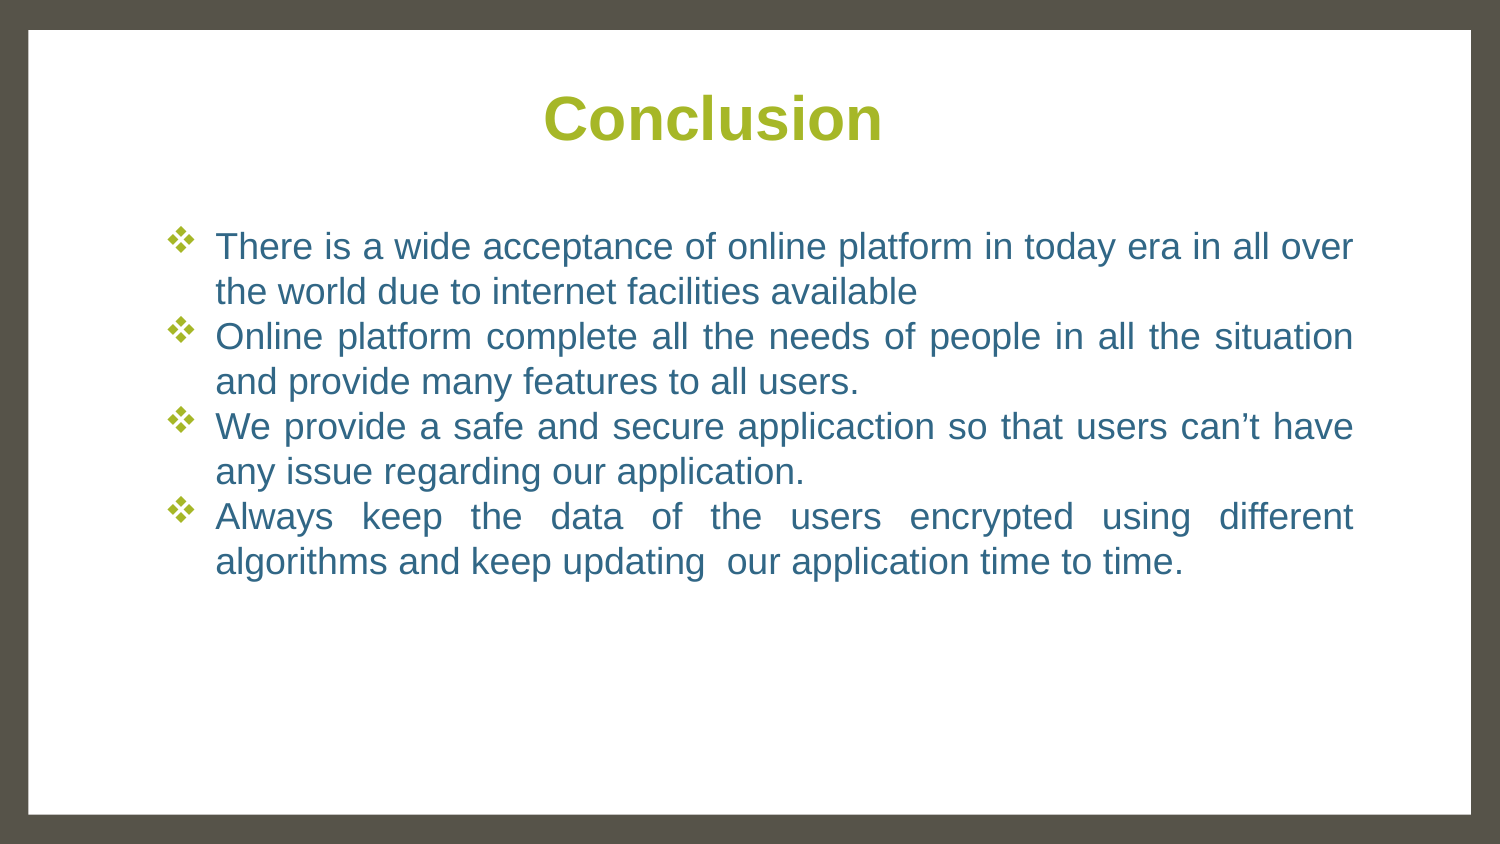

# Conclusion
There is a wide acceptance of online platform in today era in all over the world due to internet facilities available
Online platform complete all the needs of people in all the situation and provide many features to all users.
We provide a safe and secure applicaction so that users can’t have any issue regarding our application.
Always keep the data of the users encrypted using different algorithms and keep updating  our application time to time.